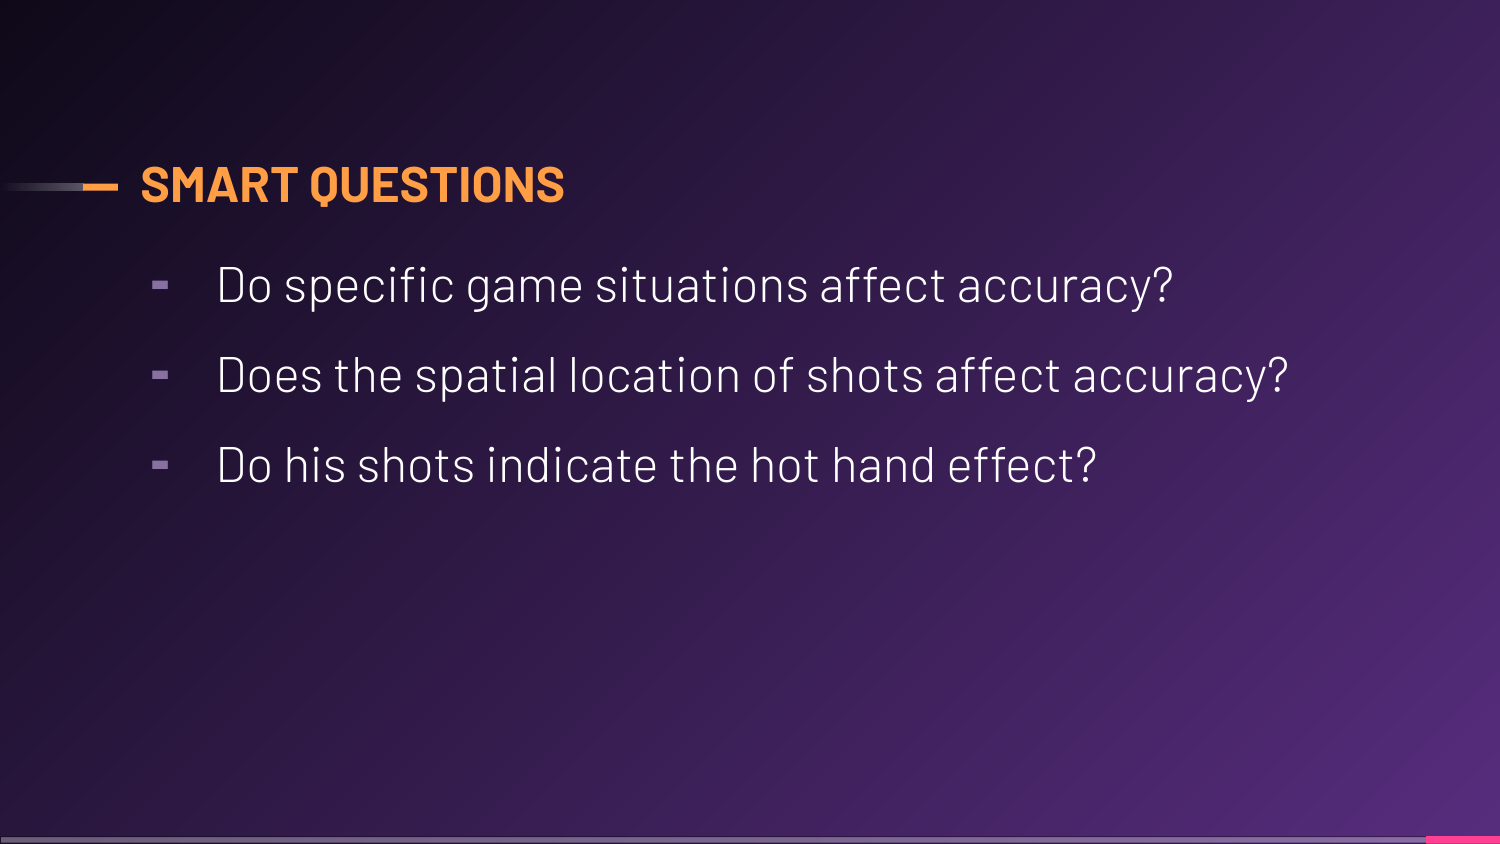

# SMART QUESTIONS
Do specific game situations affect accuracy?
Does the spatial location of shots affect accuracy?
Do his shots indicate the hot hand effect?